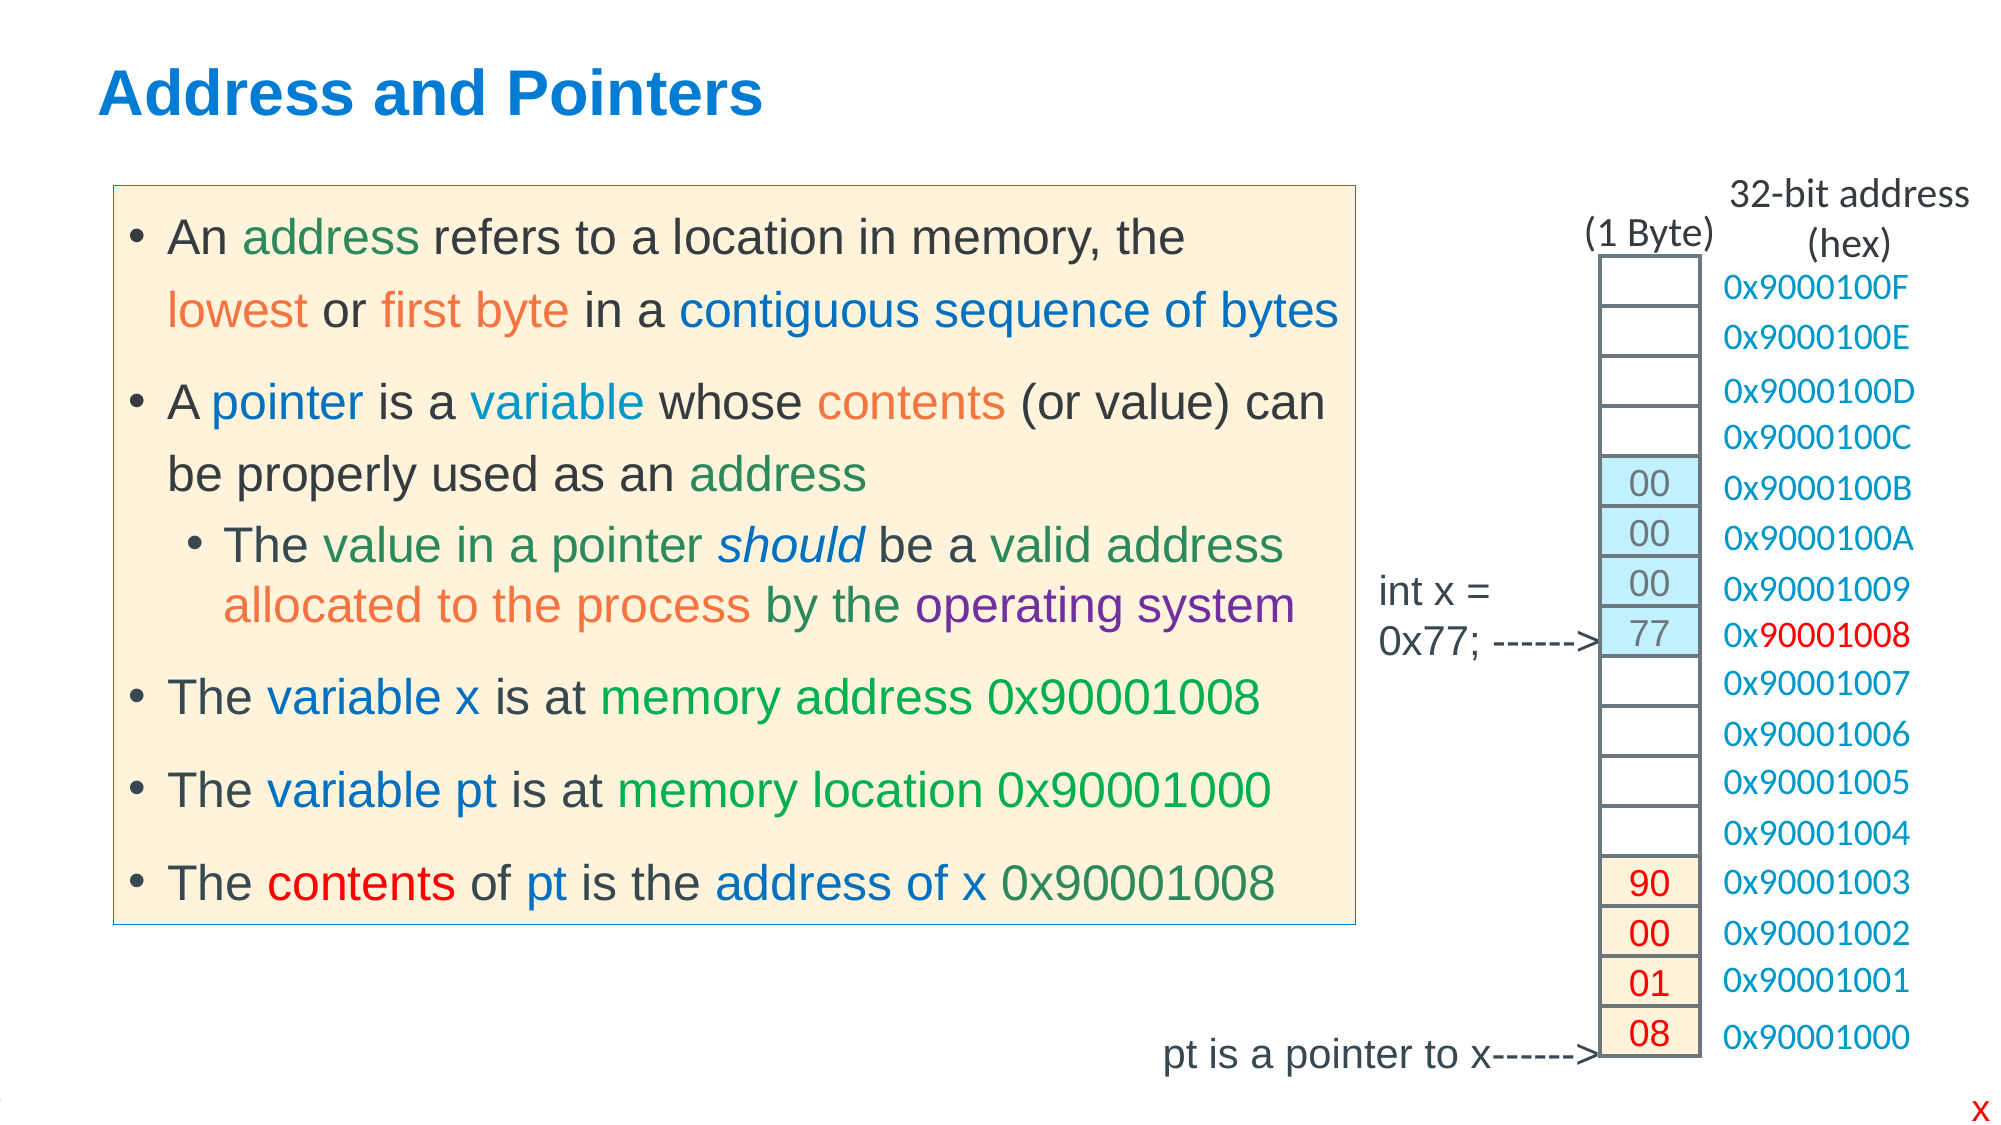

# Address and Pointers
32-bit address
(hex)
(1 Byte)
0x9000100F

0x9000100E

0x9000100D
0x9000100C

0x9000100B
00
00
0x9000100A
00
0x90001009
0x90001008
77
0x90001007

0x90001006

0x90001005

0x90001004

0x90001003
90
0x90001002
00
0x90001001
01
0x90001000
08
An address refers to a location in memory, the lowest or first byte in a contiguous sequence of bytes
A pointer is a variable whose contents (or value) can be properly used as an address
The value in a pointer should be a valid address allocated to the process by the operating system
The variable x is at memory address 0x90001008
The variable pt is at memory location 0x90001000
The contents of pt is the address of x 0x90001008
int x =
0x77; ------>
pt is a pointer to x------>
x